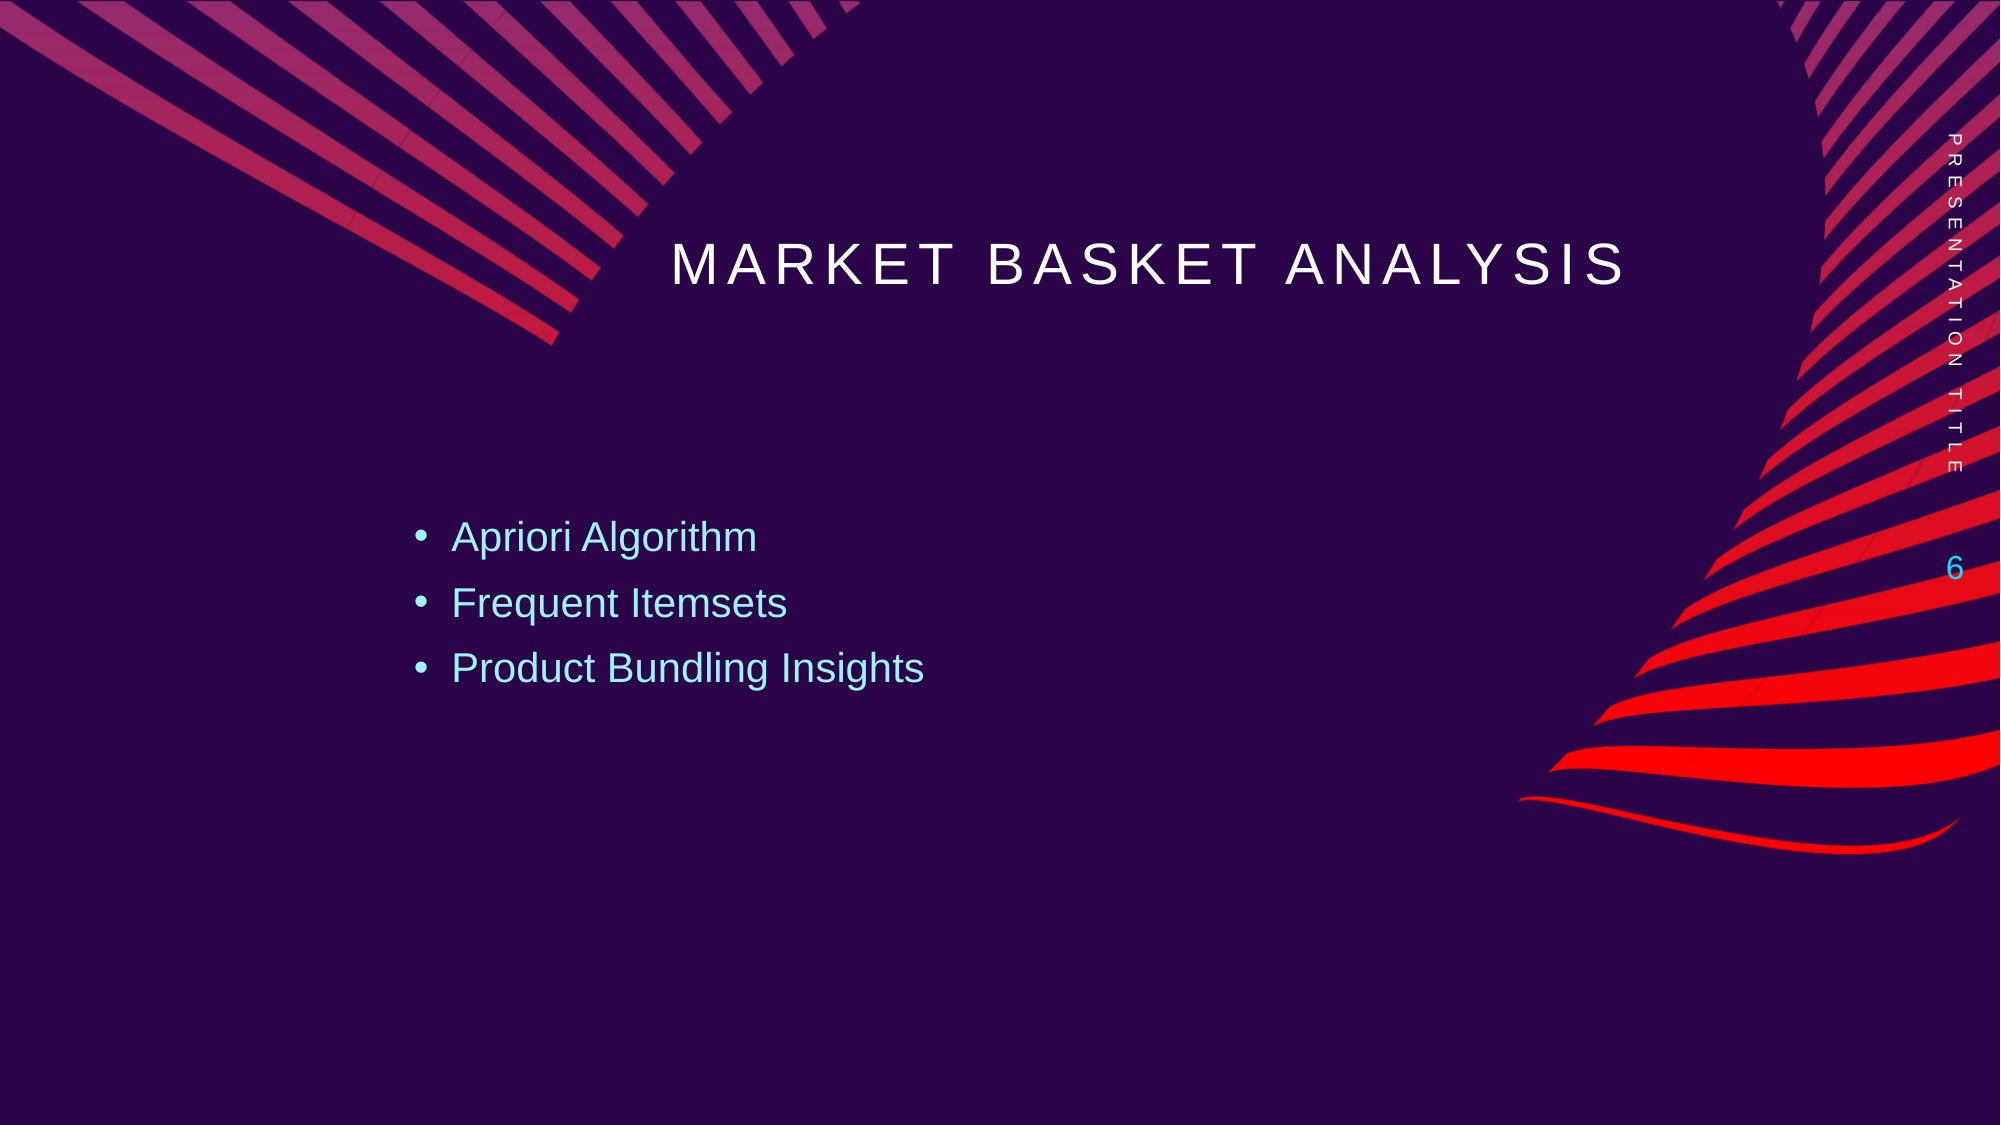

# Market Basket Analysis
PRESENTATION TITLE
Apriori Algorithm
Frequent Itemsets
Product Bundling Insights

6